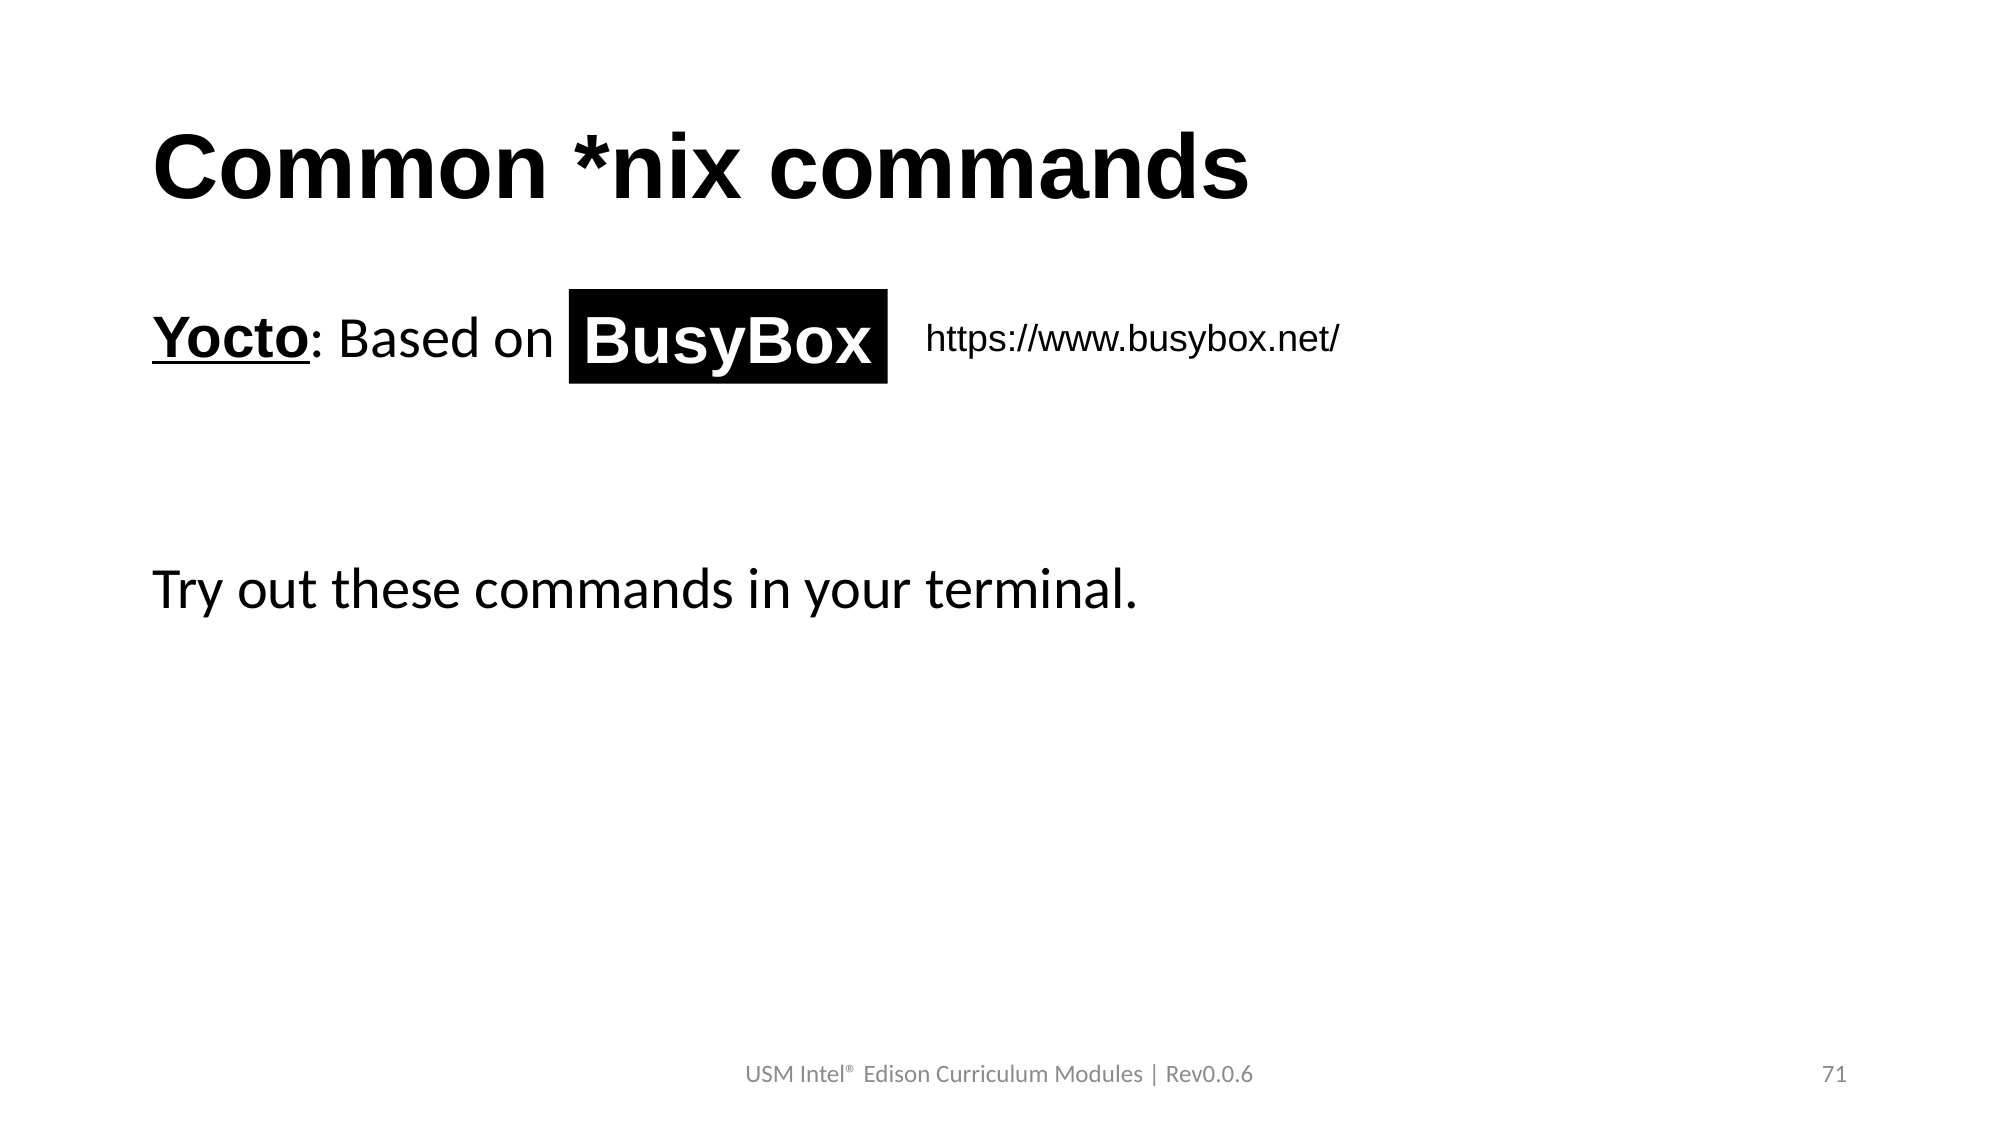

# Common *nix commands
BusyBox
Yocto: Based on

Try out these commands in your terminal.
https://www.busybox.net/
USM Intel® Edison Curriculum Modules | Rev0.0.6
71